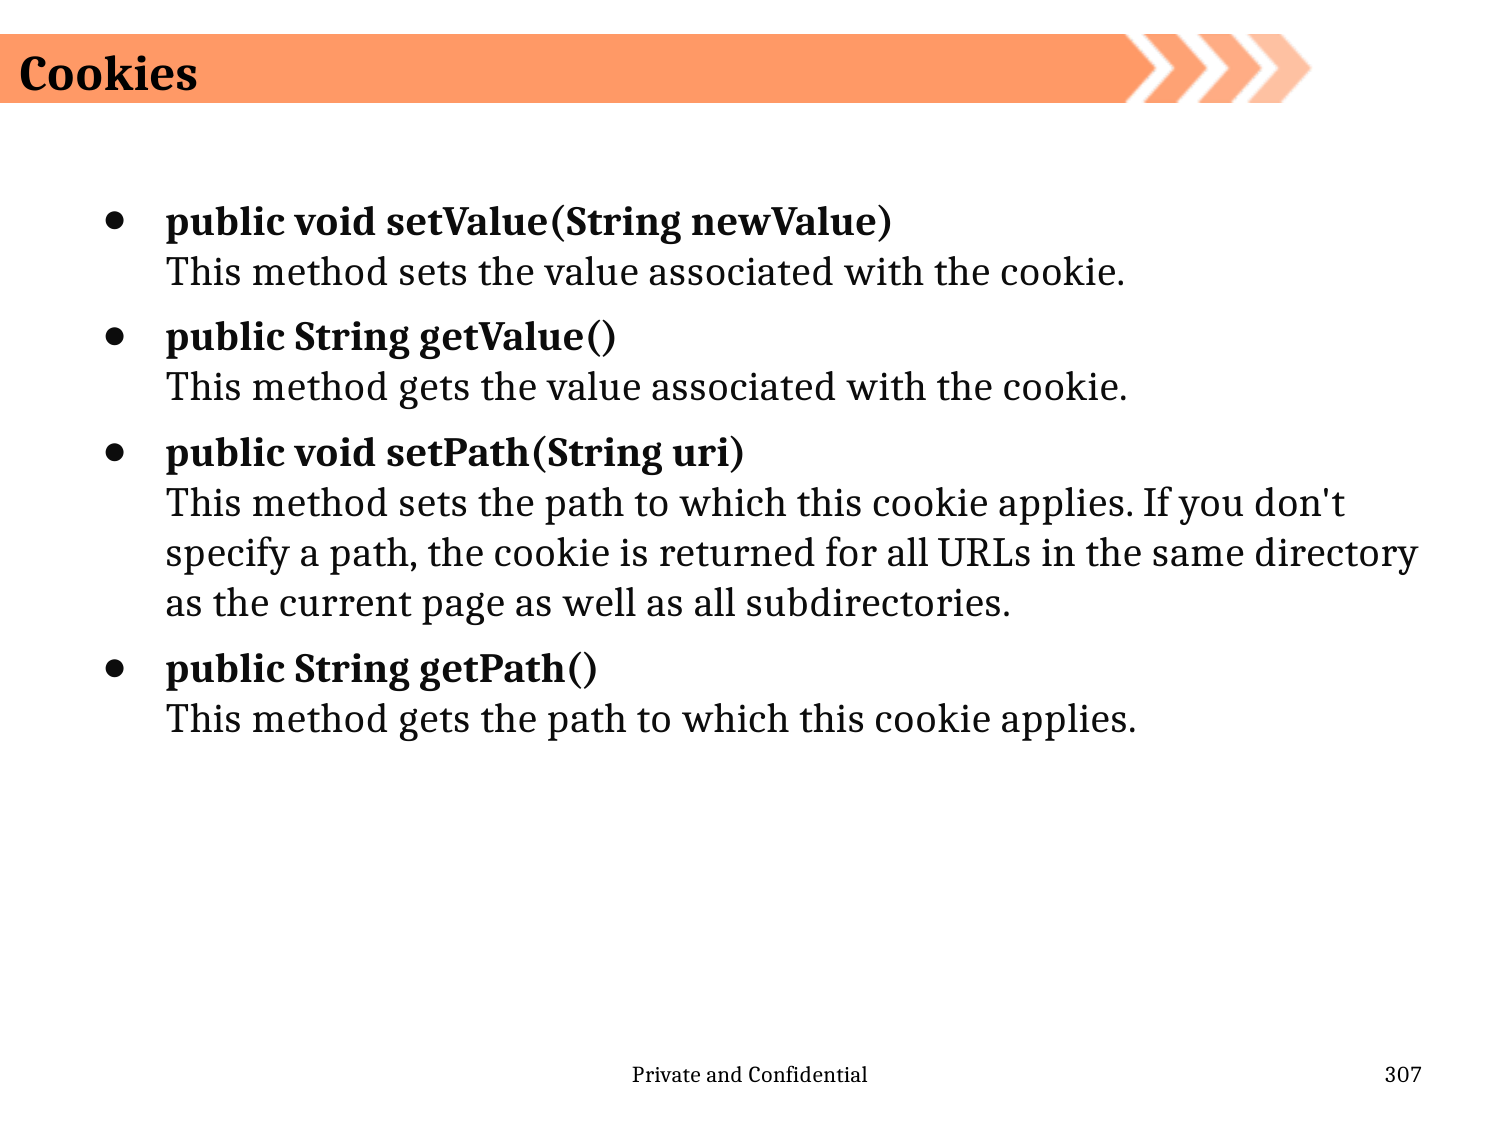

# Cookies
public void setValue(String newValue)
This method sets the value associated with the cookie.
public String getValue()
This method gets the value associated with the cookie.
public void setPath(String uri)
This method sets the path to which this cookie applies. If you don't specify a path, the cookie is returned for all URLs in the same directory as the current page as well as all subdirectories.
public String getPath()
This method gets the path to which this cookie applies.